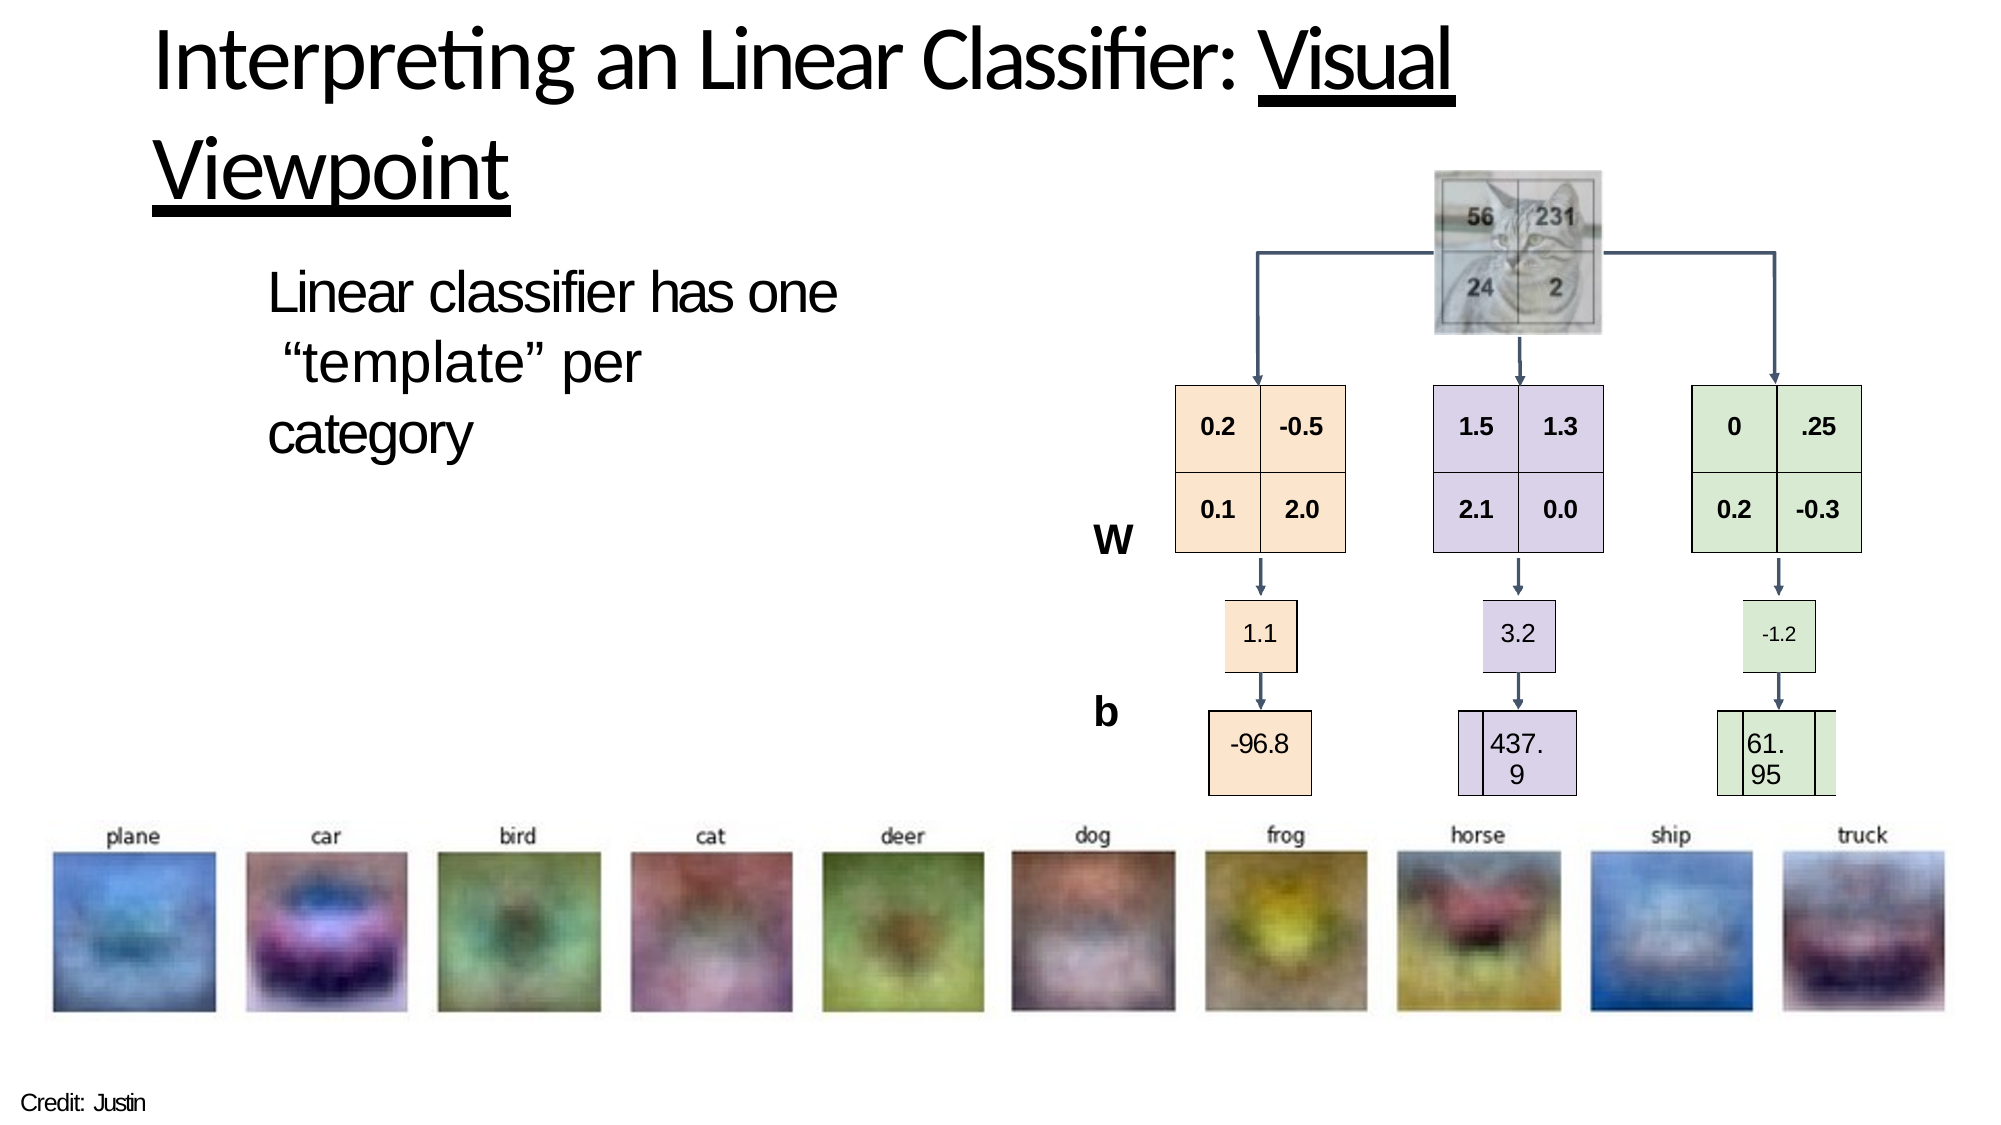

# Interpreting an Linear Classifier: Visual Viewpoint

Linear classifier has one  “template” per category
W

b
| 0.2 | -0.5 |
| --- | --- |
| 0.1 | 2.0 |
| 1.5 | 1.3 |
| --- | --- |
| 2.1 | 0.0 |
| 0 | .25 |
| --- | --- |
| 0.2 | -0.3 |

|  | 1.1 |  |  |  | 3.2 |  |  |  | -1.2 |  |
| --- | --- | --- | --- | --- | --- | --- | --- | --- | --- | --- |
|  |  |  |  |  |  |  |  |  |  |  |
|  | -96.8 |  |  |  | 437.9 |  |  |  | 61.95 |  |

Credit: Justin